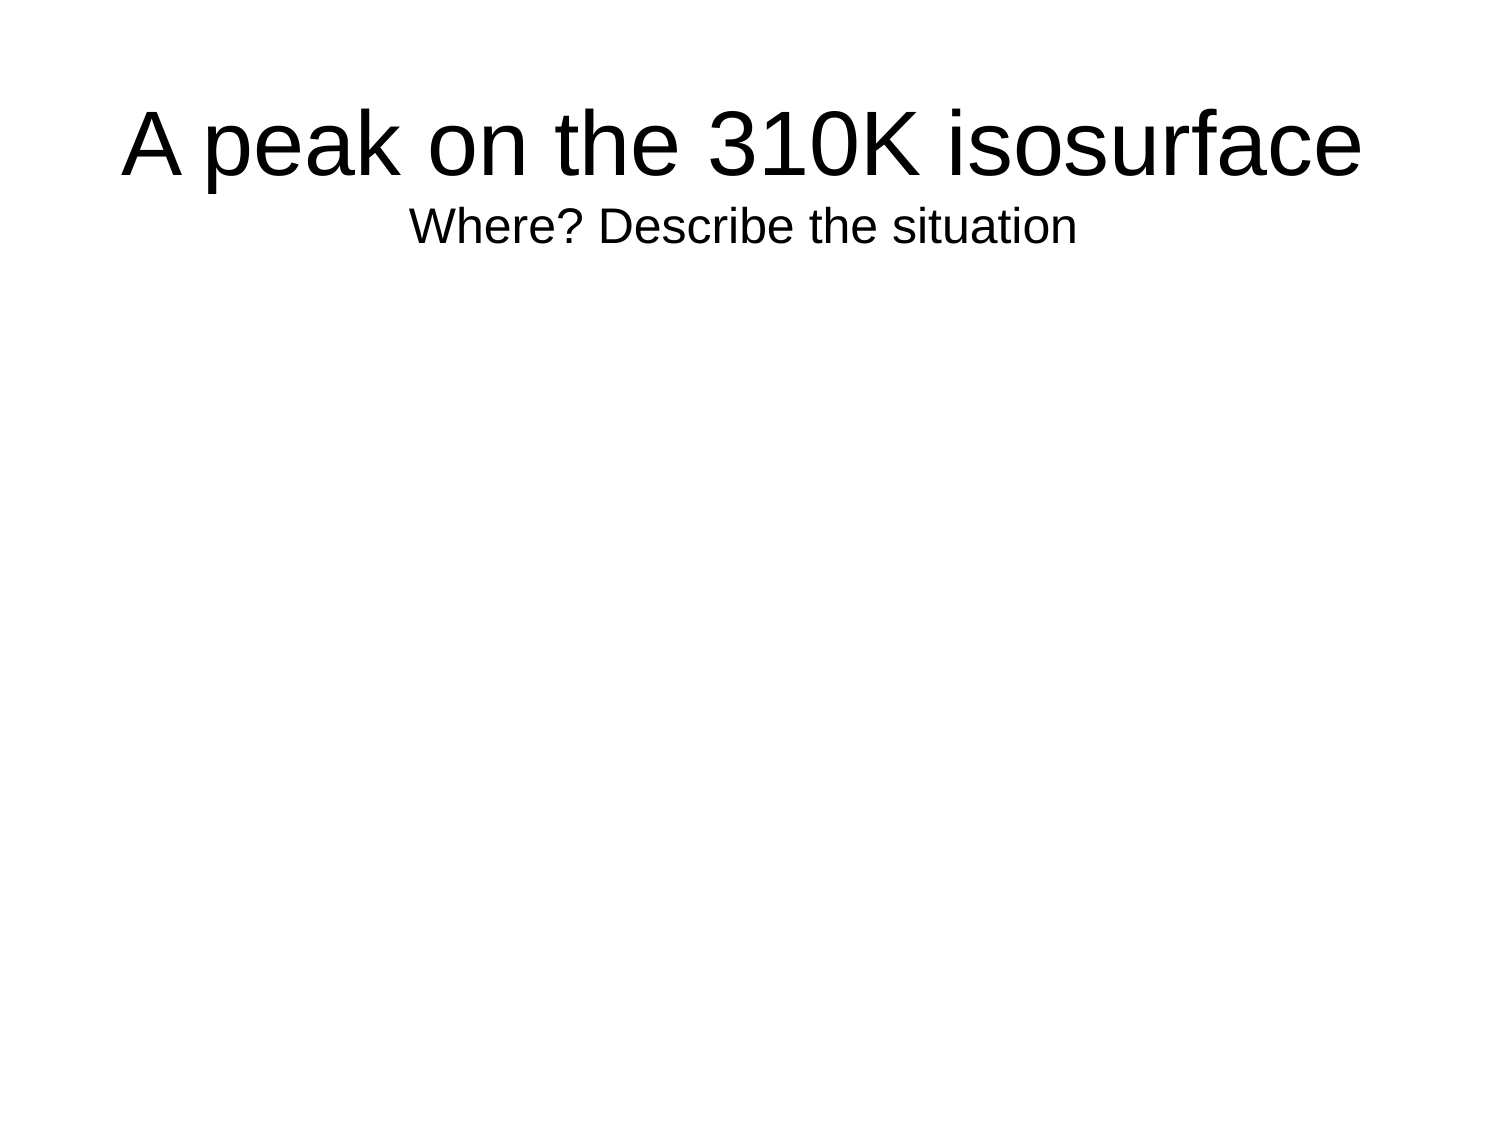

# A peak on the 310K isosurface Where? Describe the situation